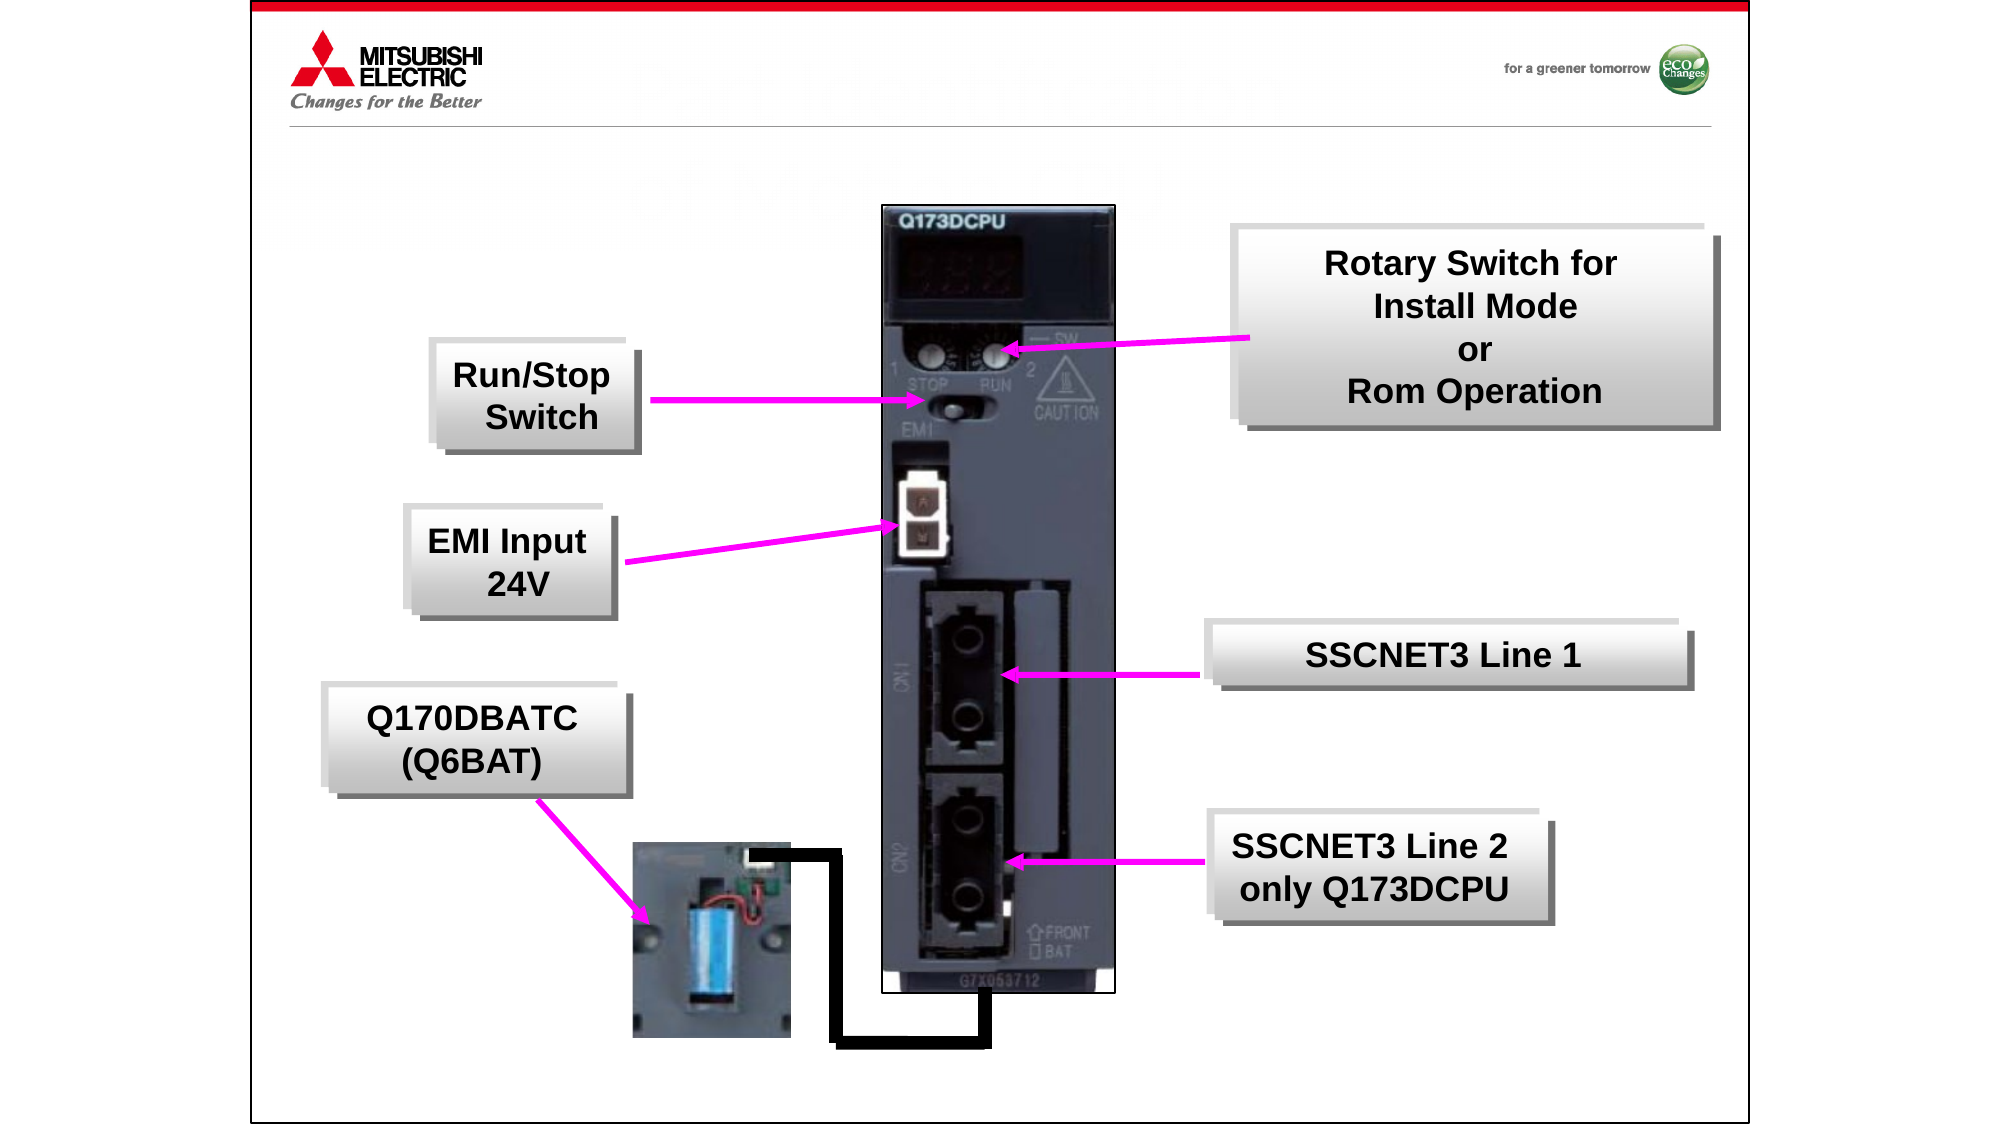

# Part Identification of Motion CPU

Rotary Switch for  Install Mode
or
Rom Operation

Run/Stop  Switch

EMI Input  24V

SSCNET3 Line 1

Q170DBATC  (Q6BAT)

SSCNET3 Line 2
only Q173DCPU